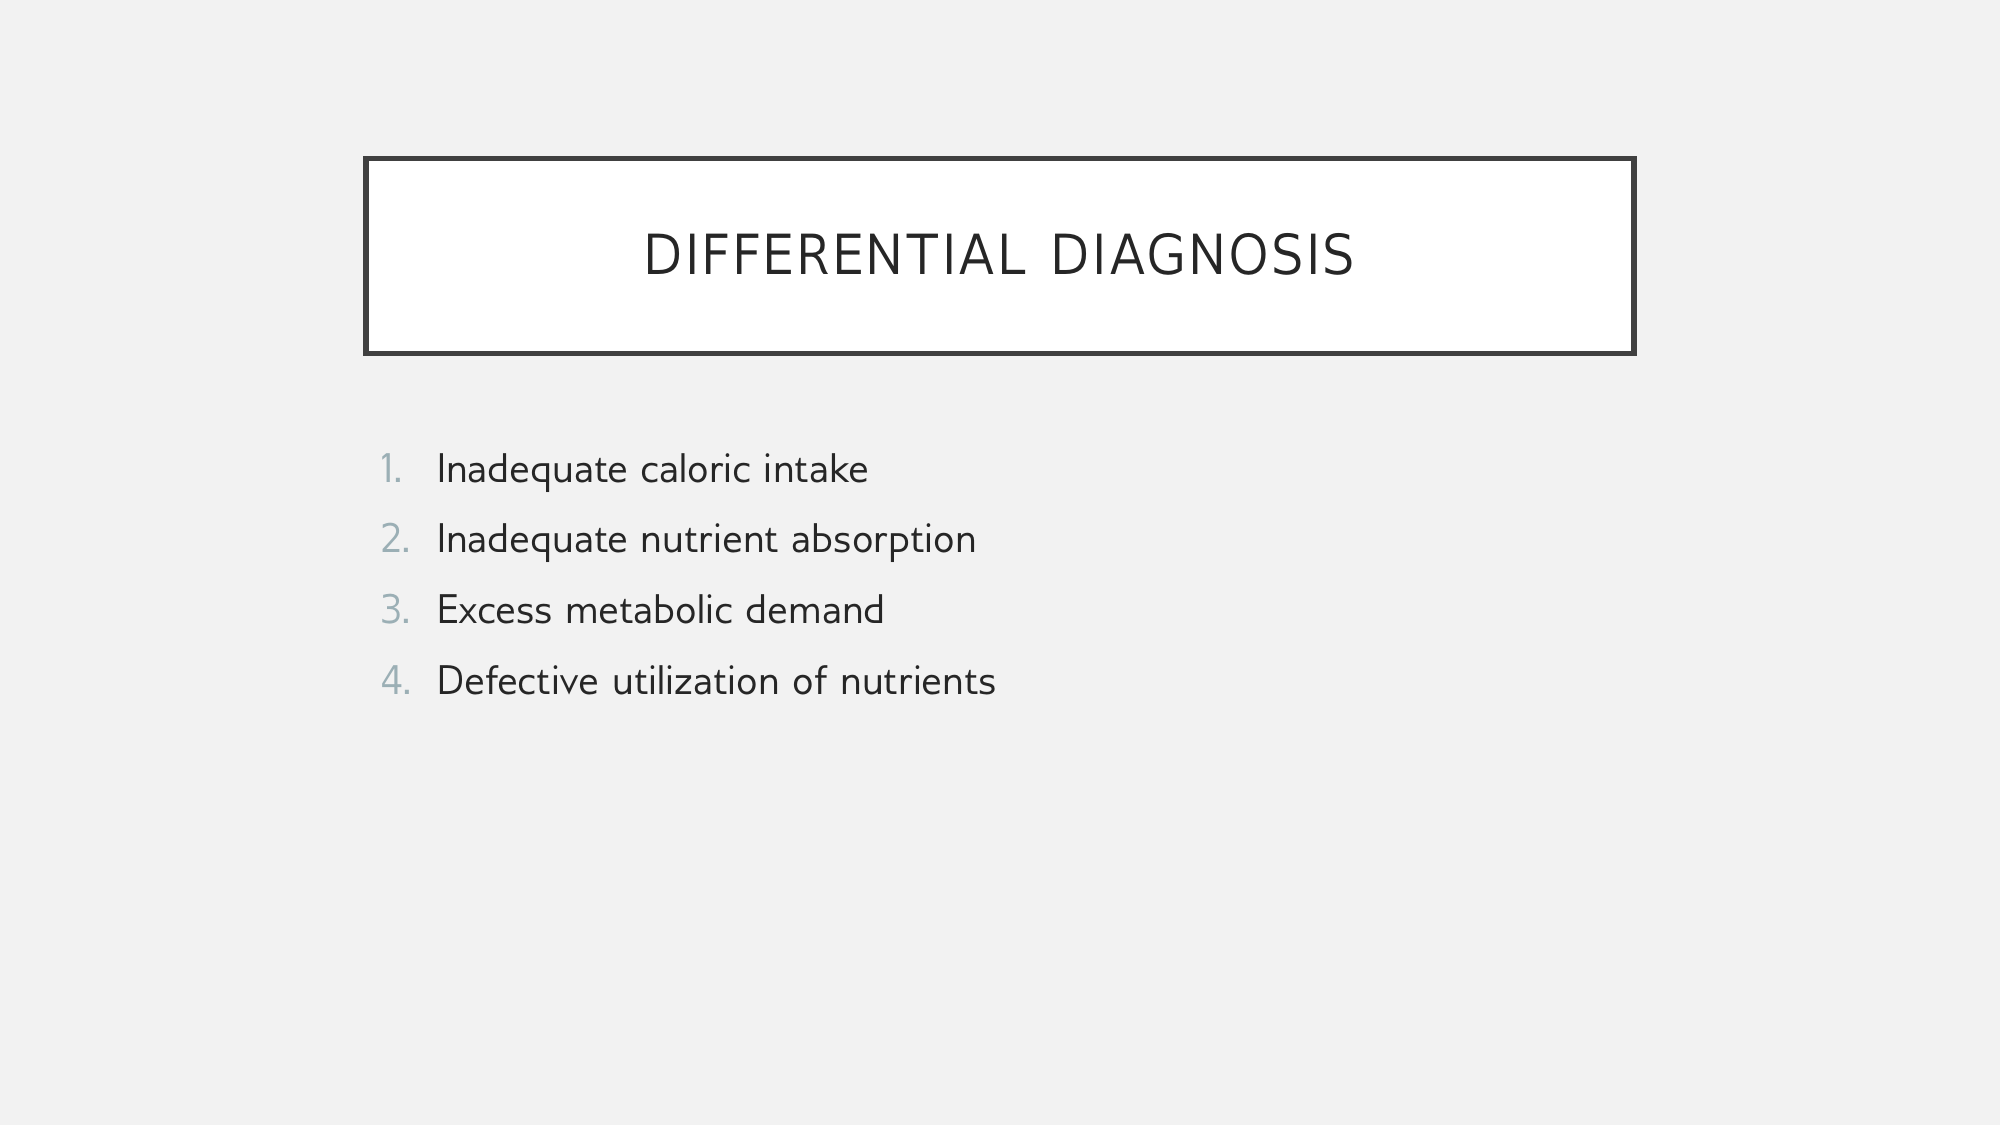

# Differential diagnosis
Inadequate caloric intake
Inadequate nutrient absorption
Excess metabolic demand
Defective utilization of nutrients